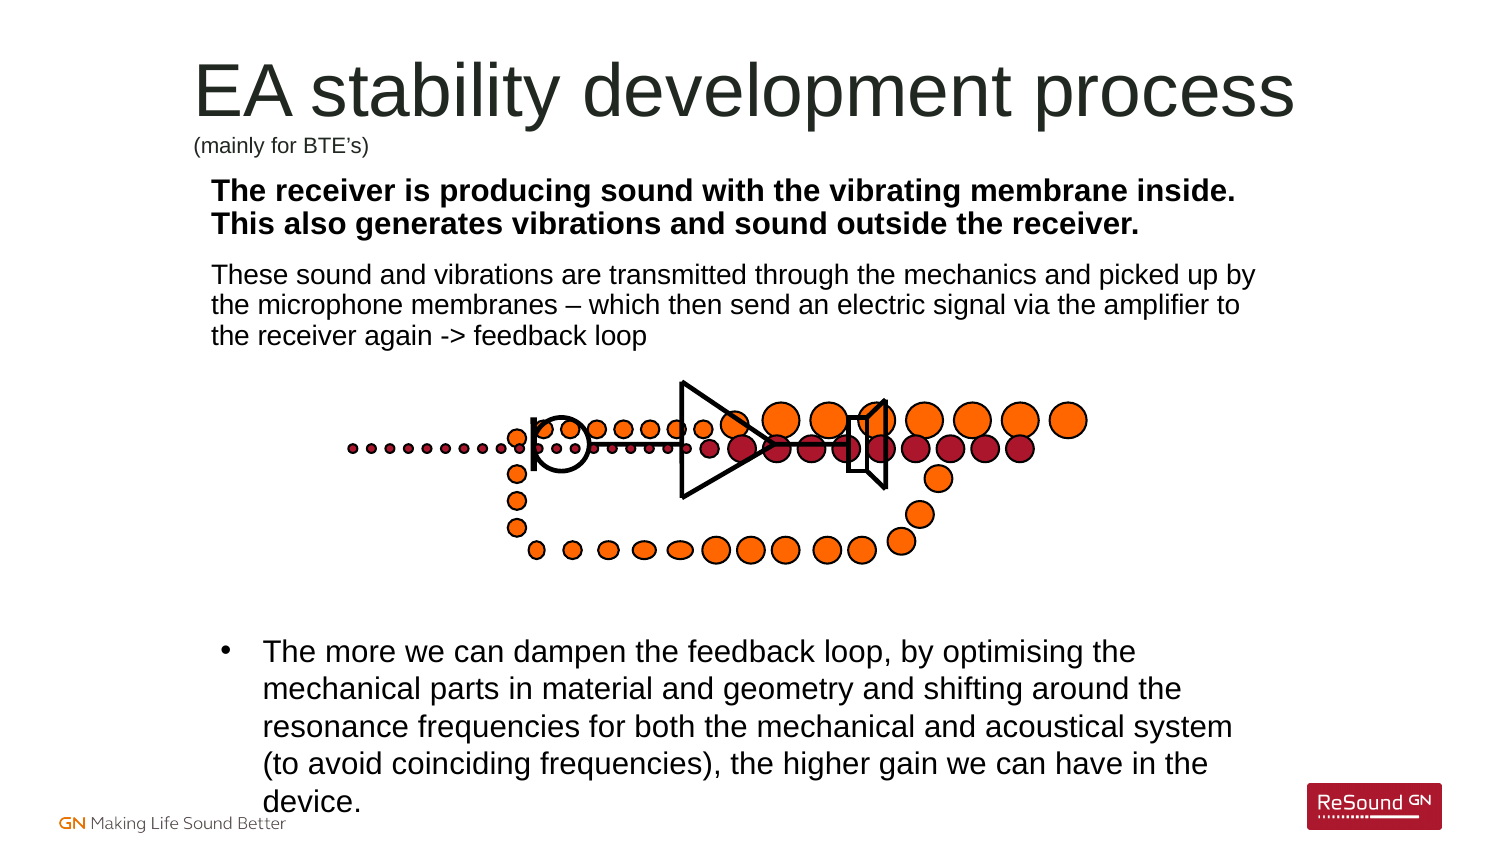

# EA stability development process (mainly for BTE’s)
The receiver is producing sound with the vibrating membrane inside. This also generates vibrations and sound outside the receiver.
These sound and vibrations are transmitted through the mechanics and picked up by the microphone membranes – which then send an electric signal via the amplifier to the receiver again -> feedback loop

The more we can dampen the feedback loop, by optimising the mechanical parts in material and geometry and shifting around the resonance frequencies for both the mechanical and acoustical system (to avoid coinciding frequencies), the higher gain we can have in the device.